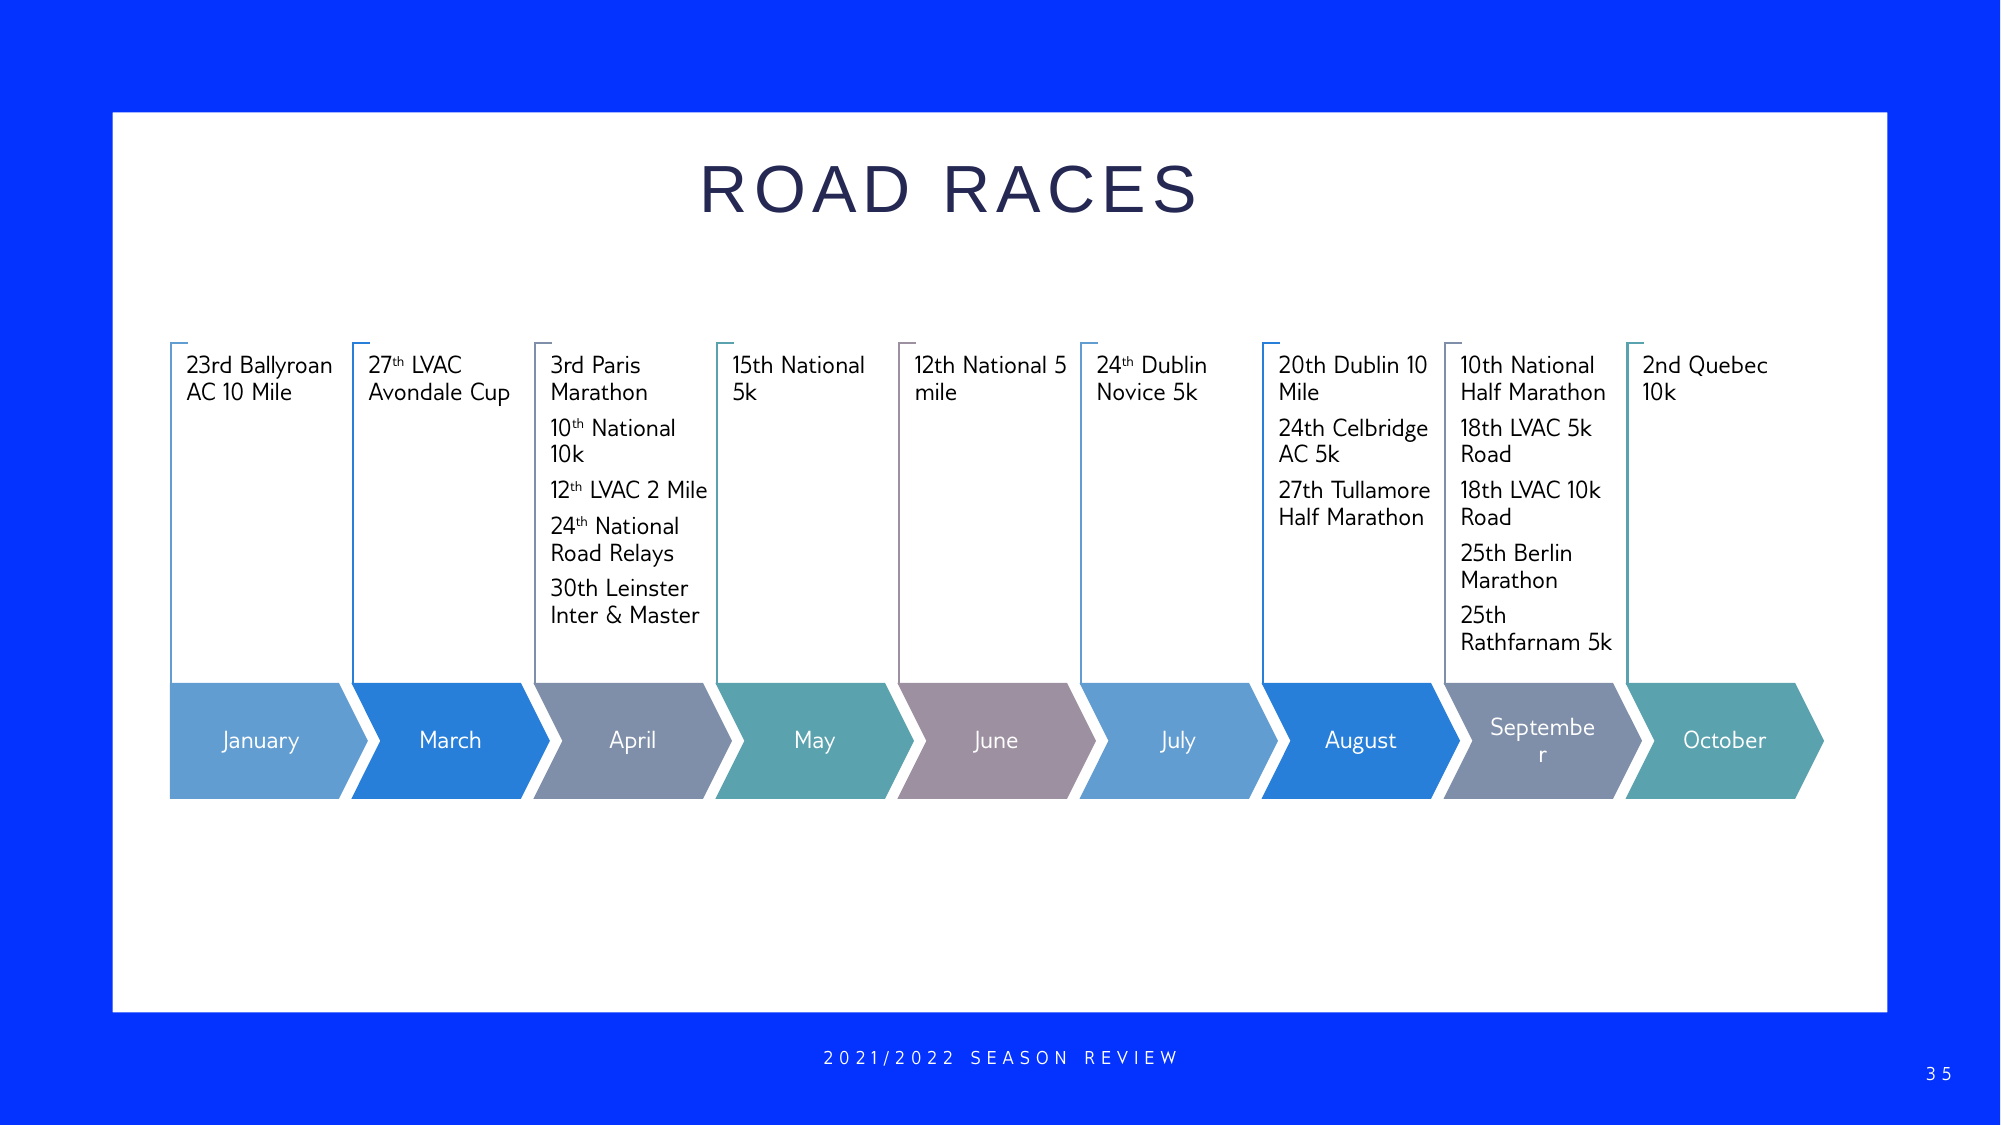

# ROAD RACES
January
23rd Ballyroan AC 10 Mile
March
27th LVAC Avondale Cup
April
3rd Paris Marathon
10th National 10k
12th LVAC 2 Mile
24th National Road Relays
30th Leinster Inter & Master
May
15th National 5k
June
12th National 5 mile

July
24th Dublin Novice 5k
August
20th Dublin 10 Mile
24th Celbridge AC 5k
27th Tullamore Half Marathon
September
10th National Half Marathon
18th LVAC 5k Road
18th LVAC 10k Road
25th Berlin Marathon
25th Rathfarnam 5k
October
2nd Quebec 10k

2021/2022 Season Review
35